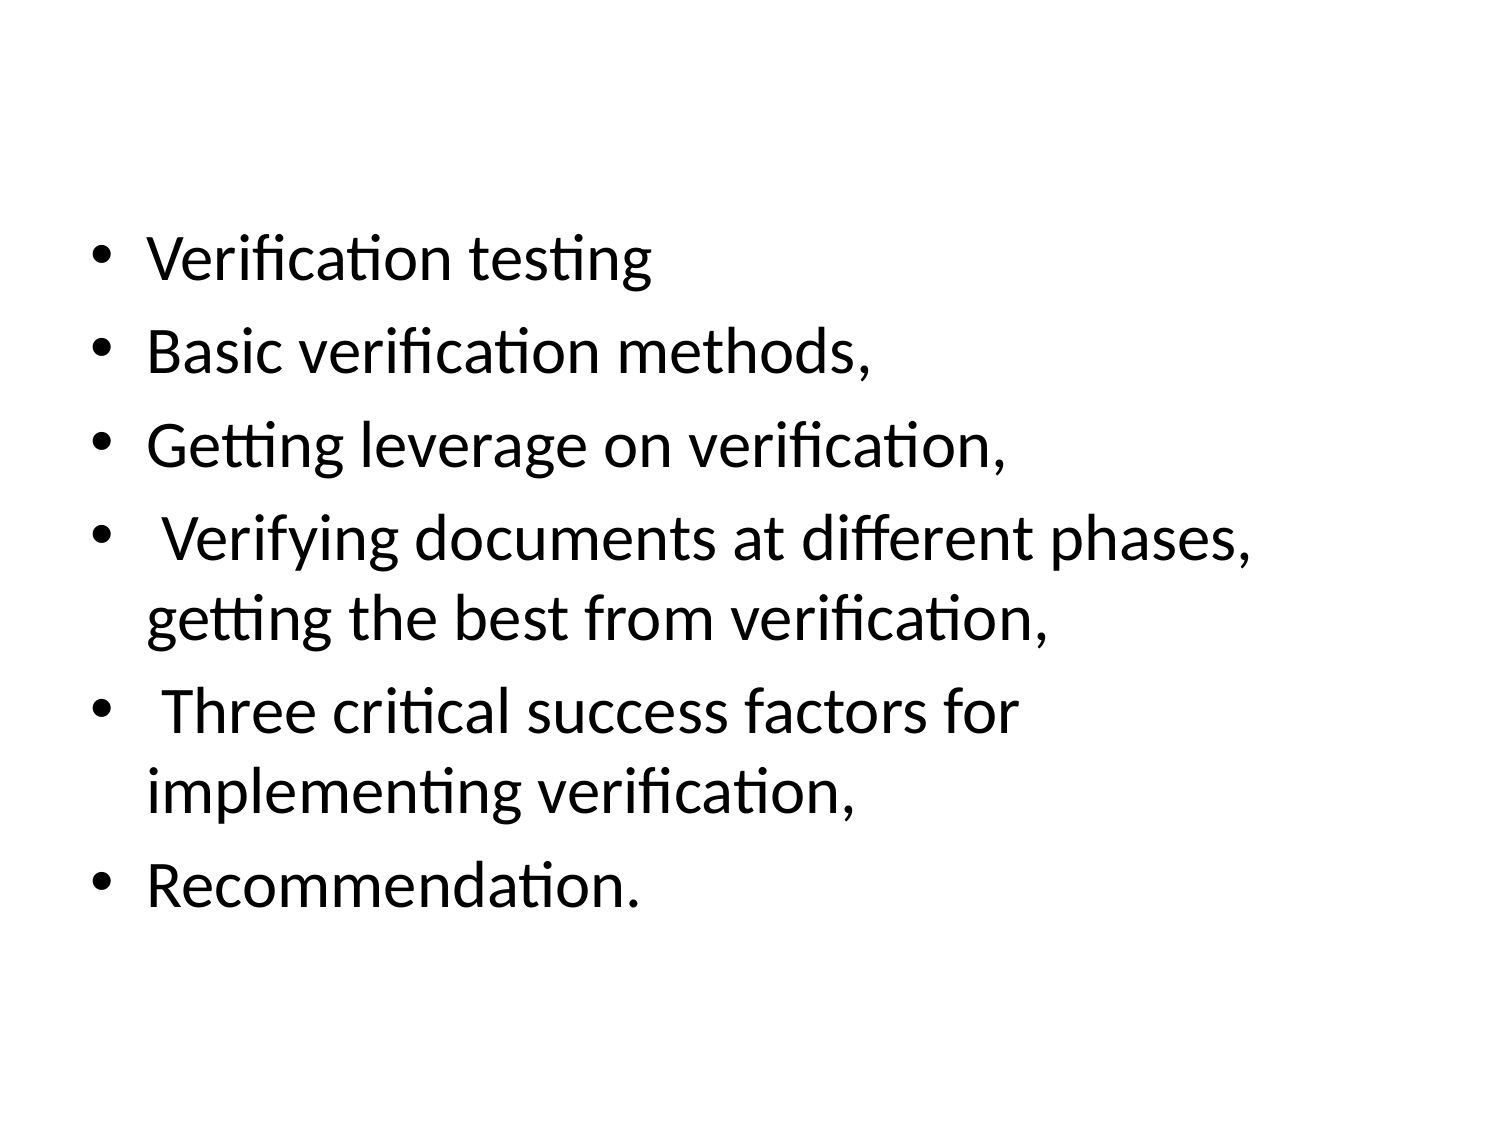

#

Verification testing
Basic verification methods,
Getting leverage on verification,
 Verifying documents at different phases, getting the best from verification,
 Three critical success factors for implementing verification,
Recommendation.